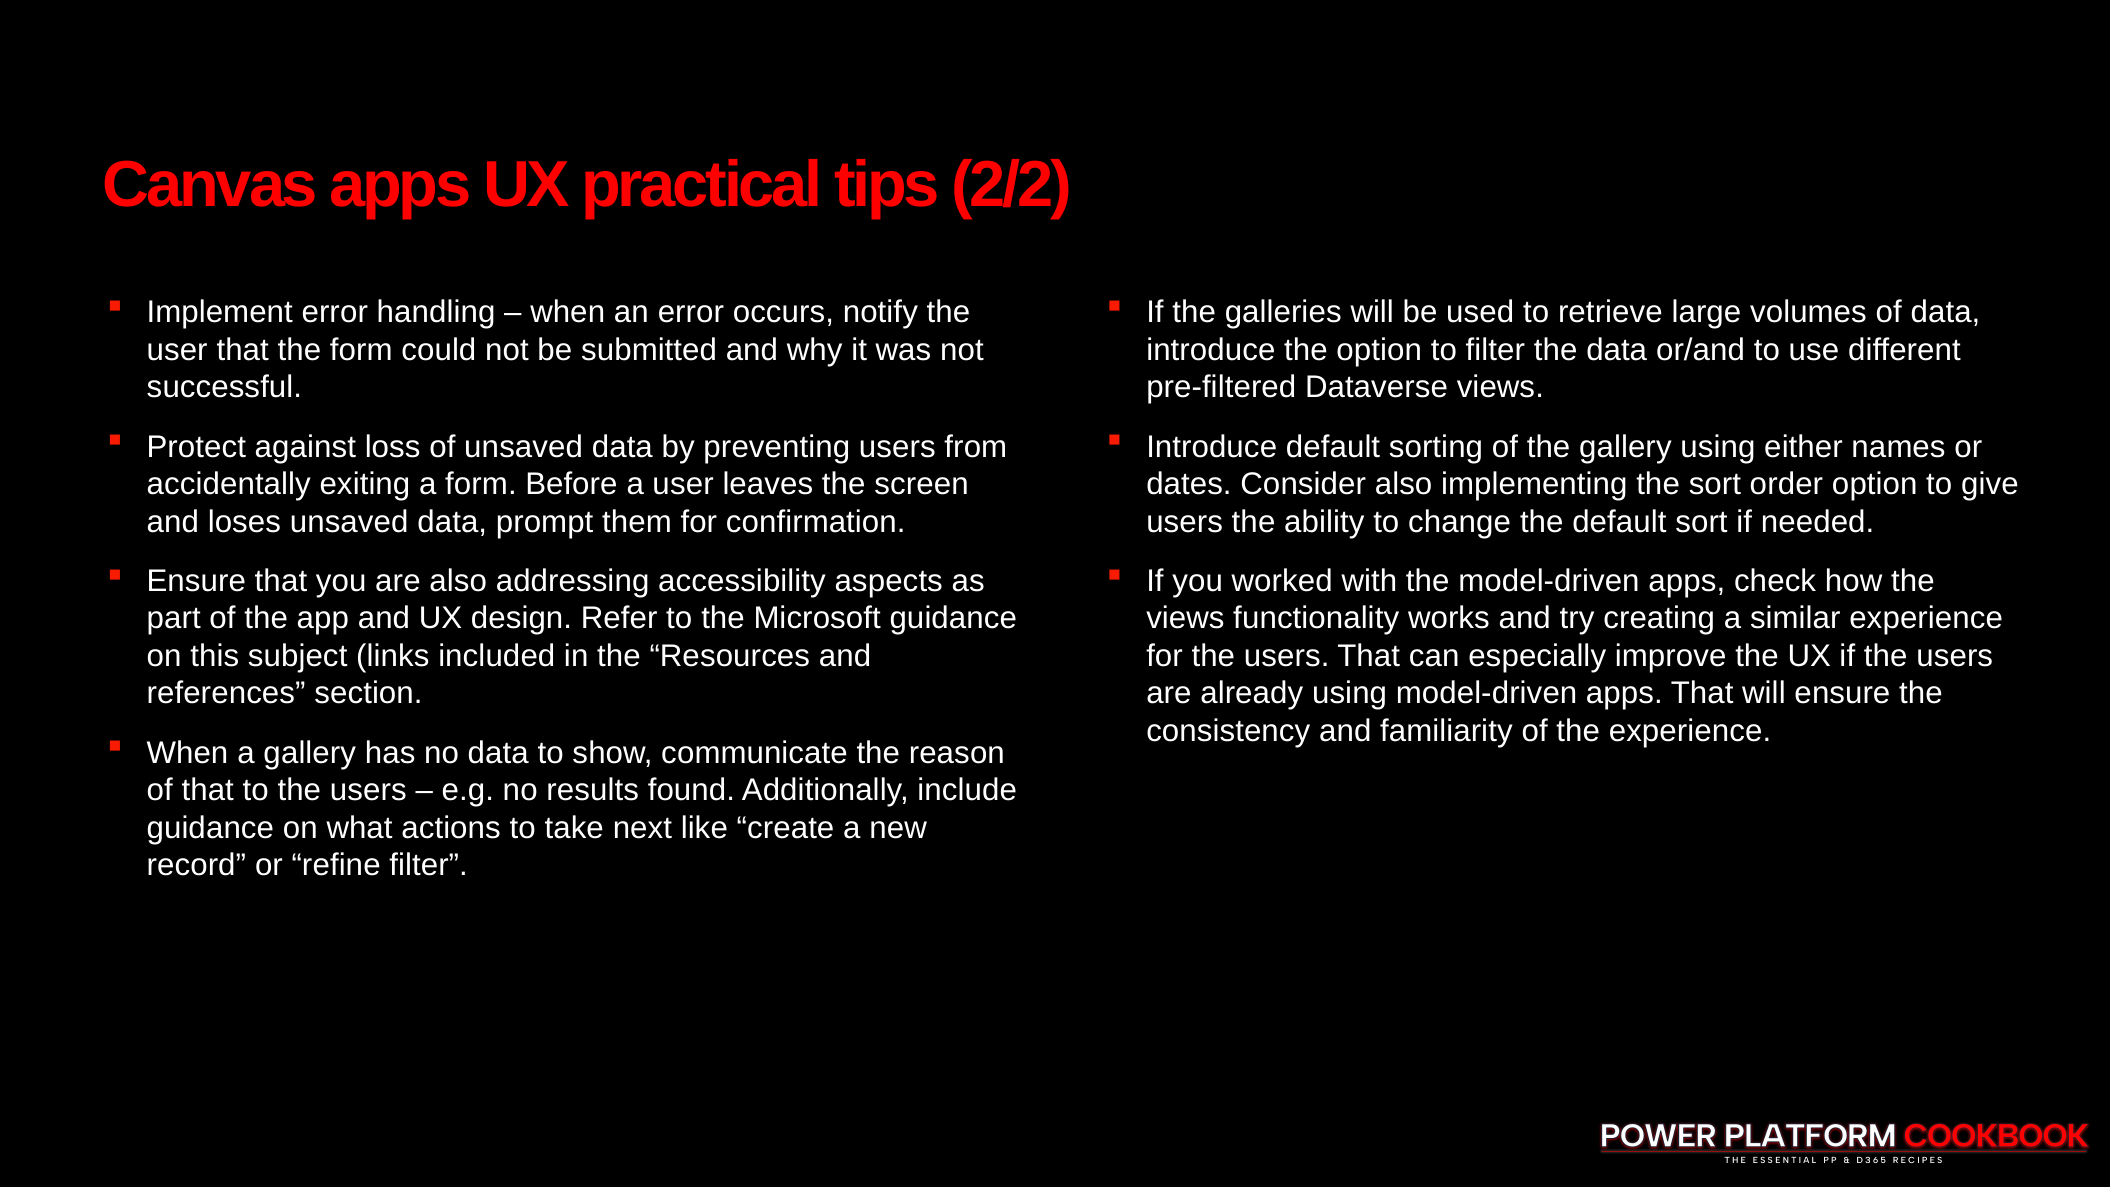

# Canvas apps UX practical tips (2/2)
Implement error handling – when an error occurs, notify the user that the form could not be submitted and why it was not successful.
Protect against loss of unsaved data by preventing users from accidentally exiting a form. Before a user leaves the screen and loses unsaved data, prompt them for confirmation.
Ensure that you are also addressing accessibility aspects as part of the app and UX design. Refer to the Microsoft guidance on this subject (links included in the “Resources and references” section.
When a gallery has no data to show, communicate the reason of that to the users – e.g. no results found. Additionally, include guidance on what actions to take next like “create a new record” or “refine filter”.

If the galleries will be used to retrieve large volumes of data, introduce the option to filter the data or/and to use different pre-filtered Dataverse views.
Introduce default sorting of the gallery using either names or dates. Consider also implementing the sort order option to give users the ability to change the default sort if needed.
If you worked with the model-driven apps, check how the views functionality works and try creating a similar experience for the users. That can especially improve the UX if the users are already using model-driven apps. That will ensure the consistency and familiarity of the experience.